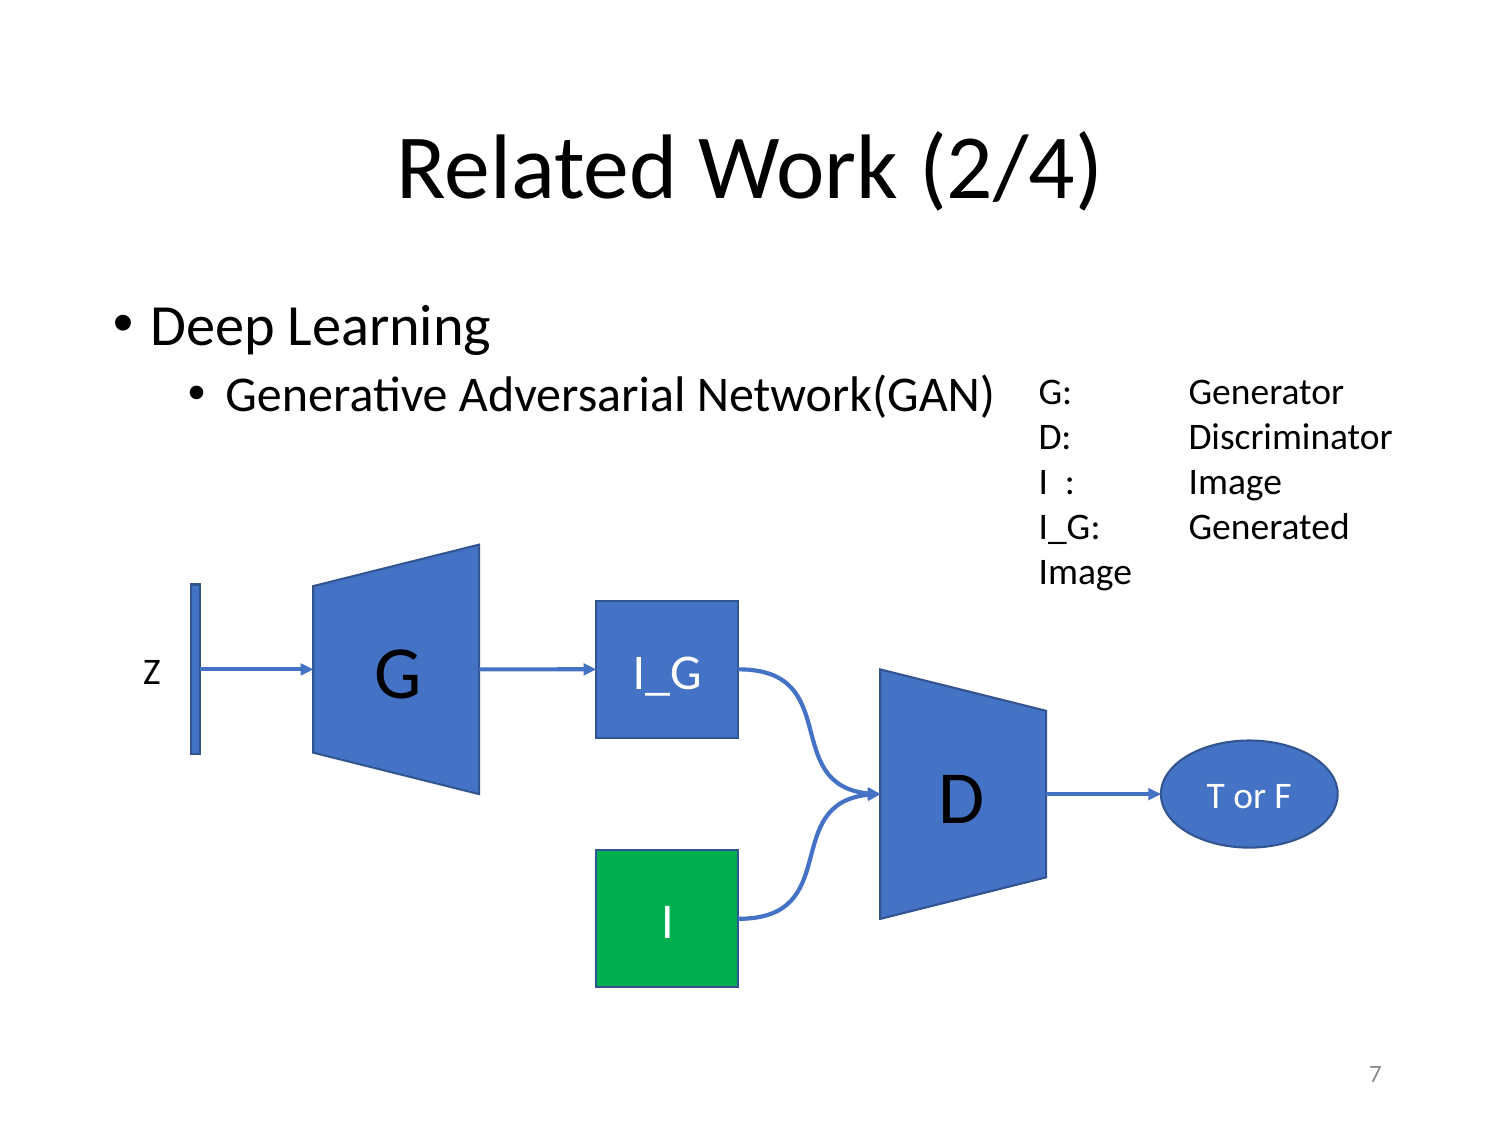

# Related Work (2/4)
Deep Learning
Generative Adversarial Network(GAN)
G:	Generator
D: 	Discriminator
I  : 	Image
I_G:	Generated Image

I_G
G
Z

T or F
D
I
7